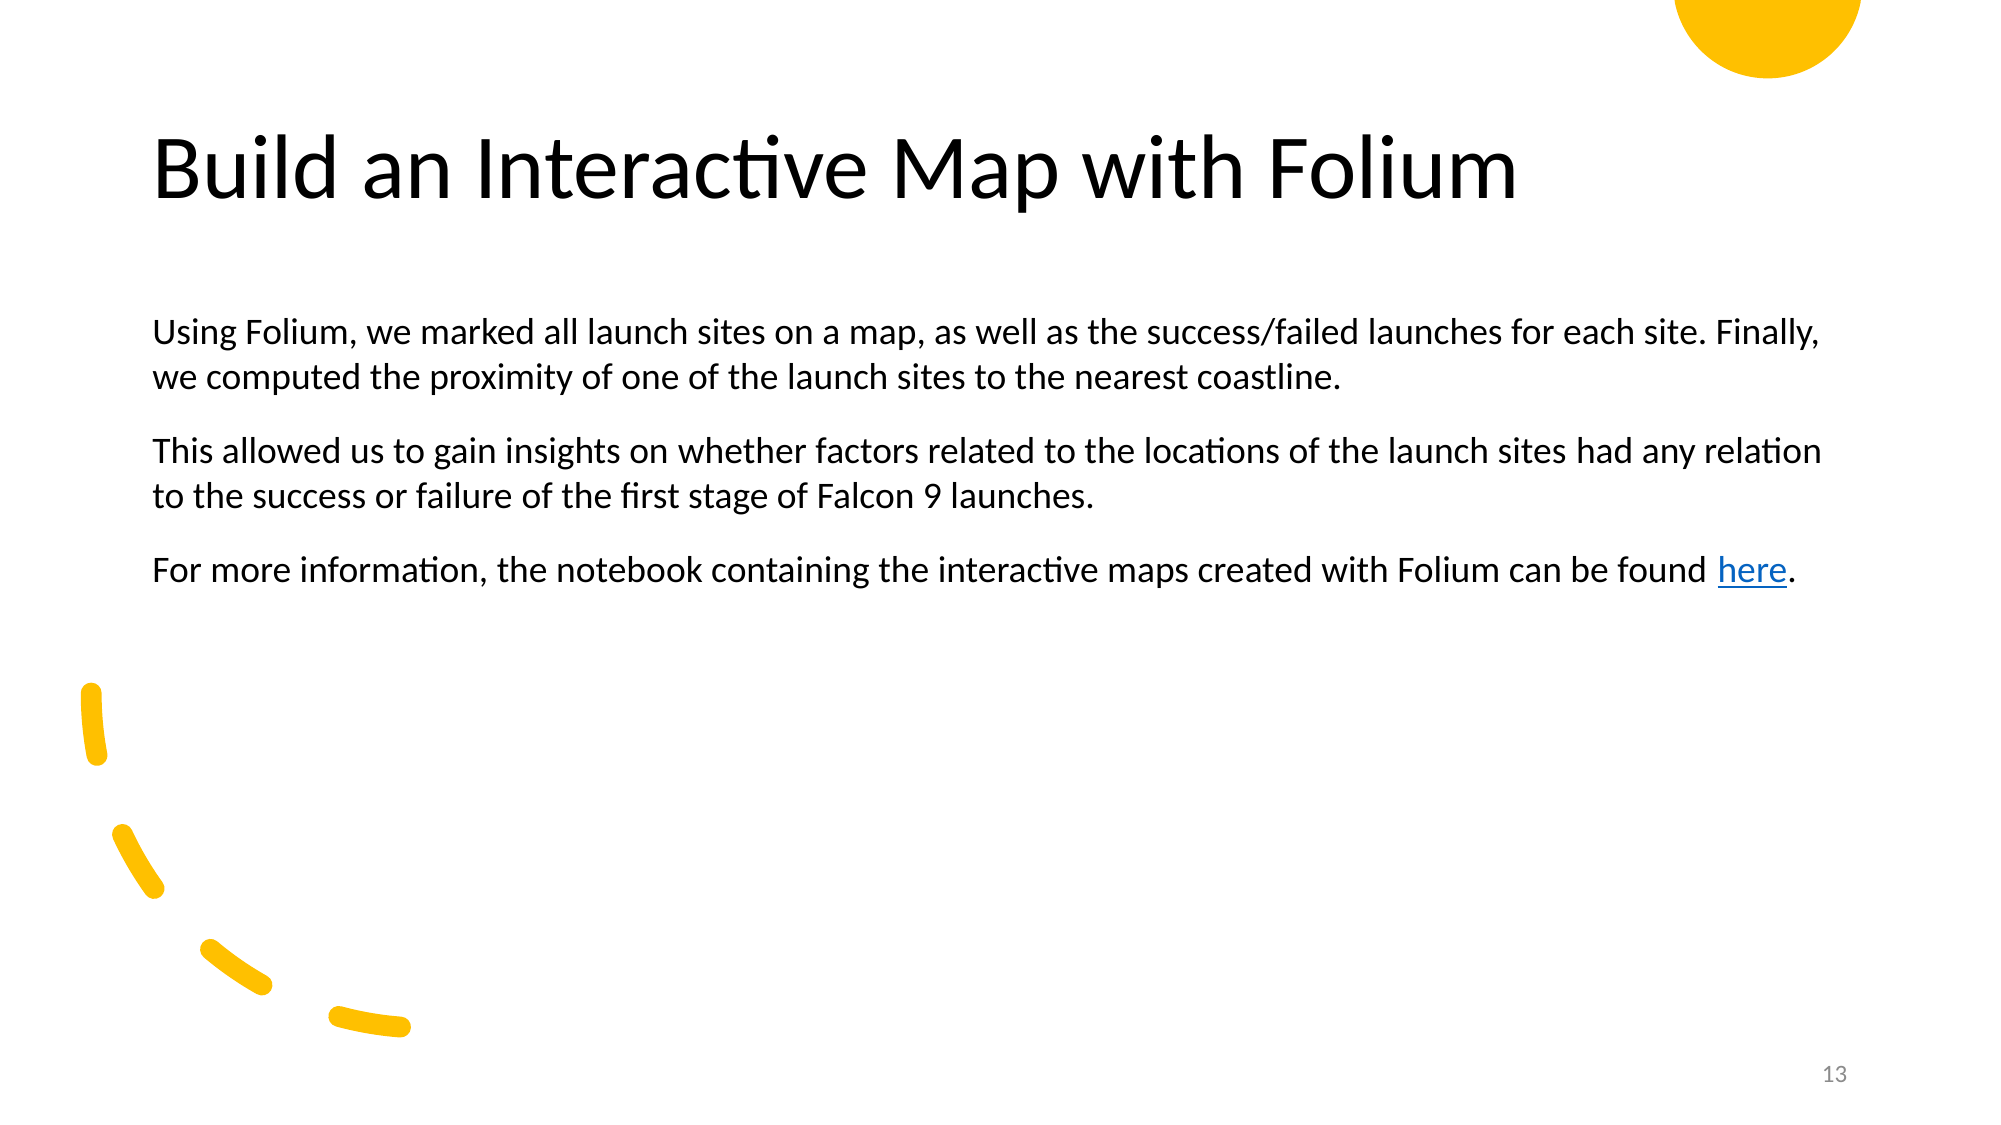

Build an Interactive Map with Folium
Using Folium, we marked all launch sites on a map, as well as the success/failed launches for each site. Finally, we computed the proximity of one of the launch sites to the nearest coastline.
This allowed us to gain insights on whether factors related to the locations of the launch sites had any relation to the success or failure of the first stage of Falcon 9 launches.
For more information, the notebook containing the interactive maps created with Folium can be found here.

13